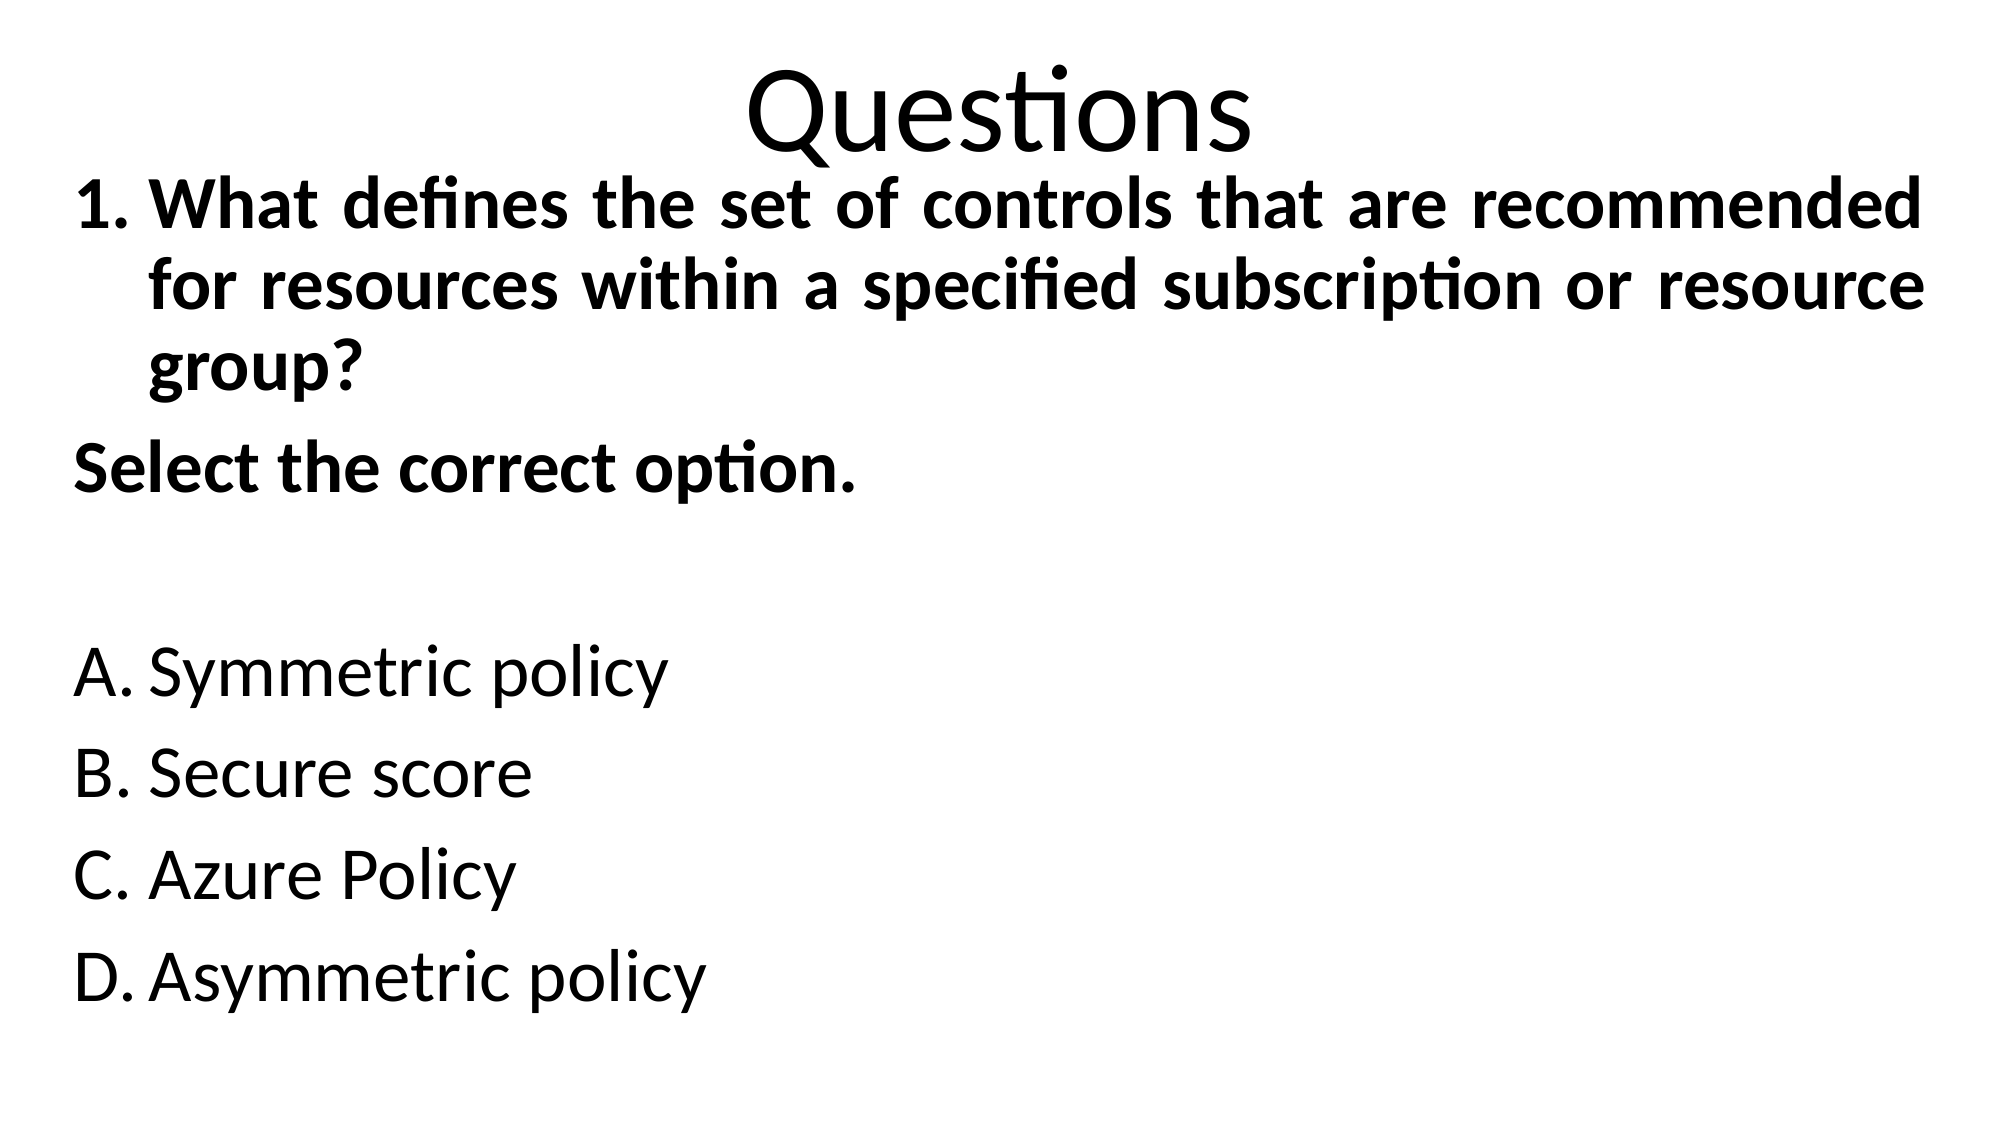

# Questions
What defines the set of controls that are recommended for resources within a specified subscription or resource group?
Select the correct option.

Symmetric policy
Secure score
Azure Policy
Asymmetric policy